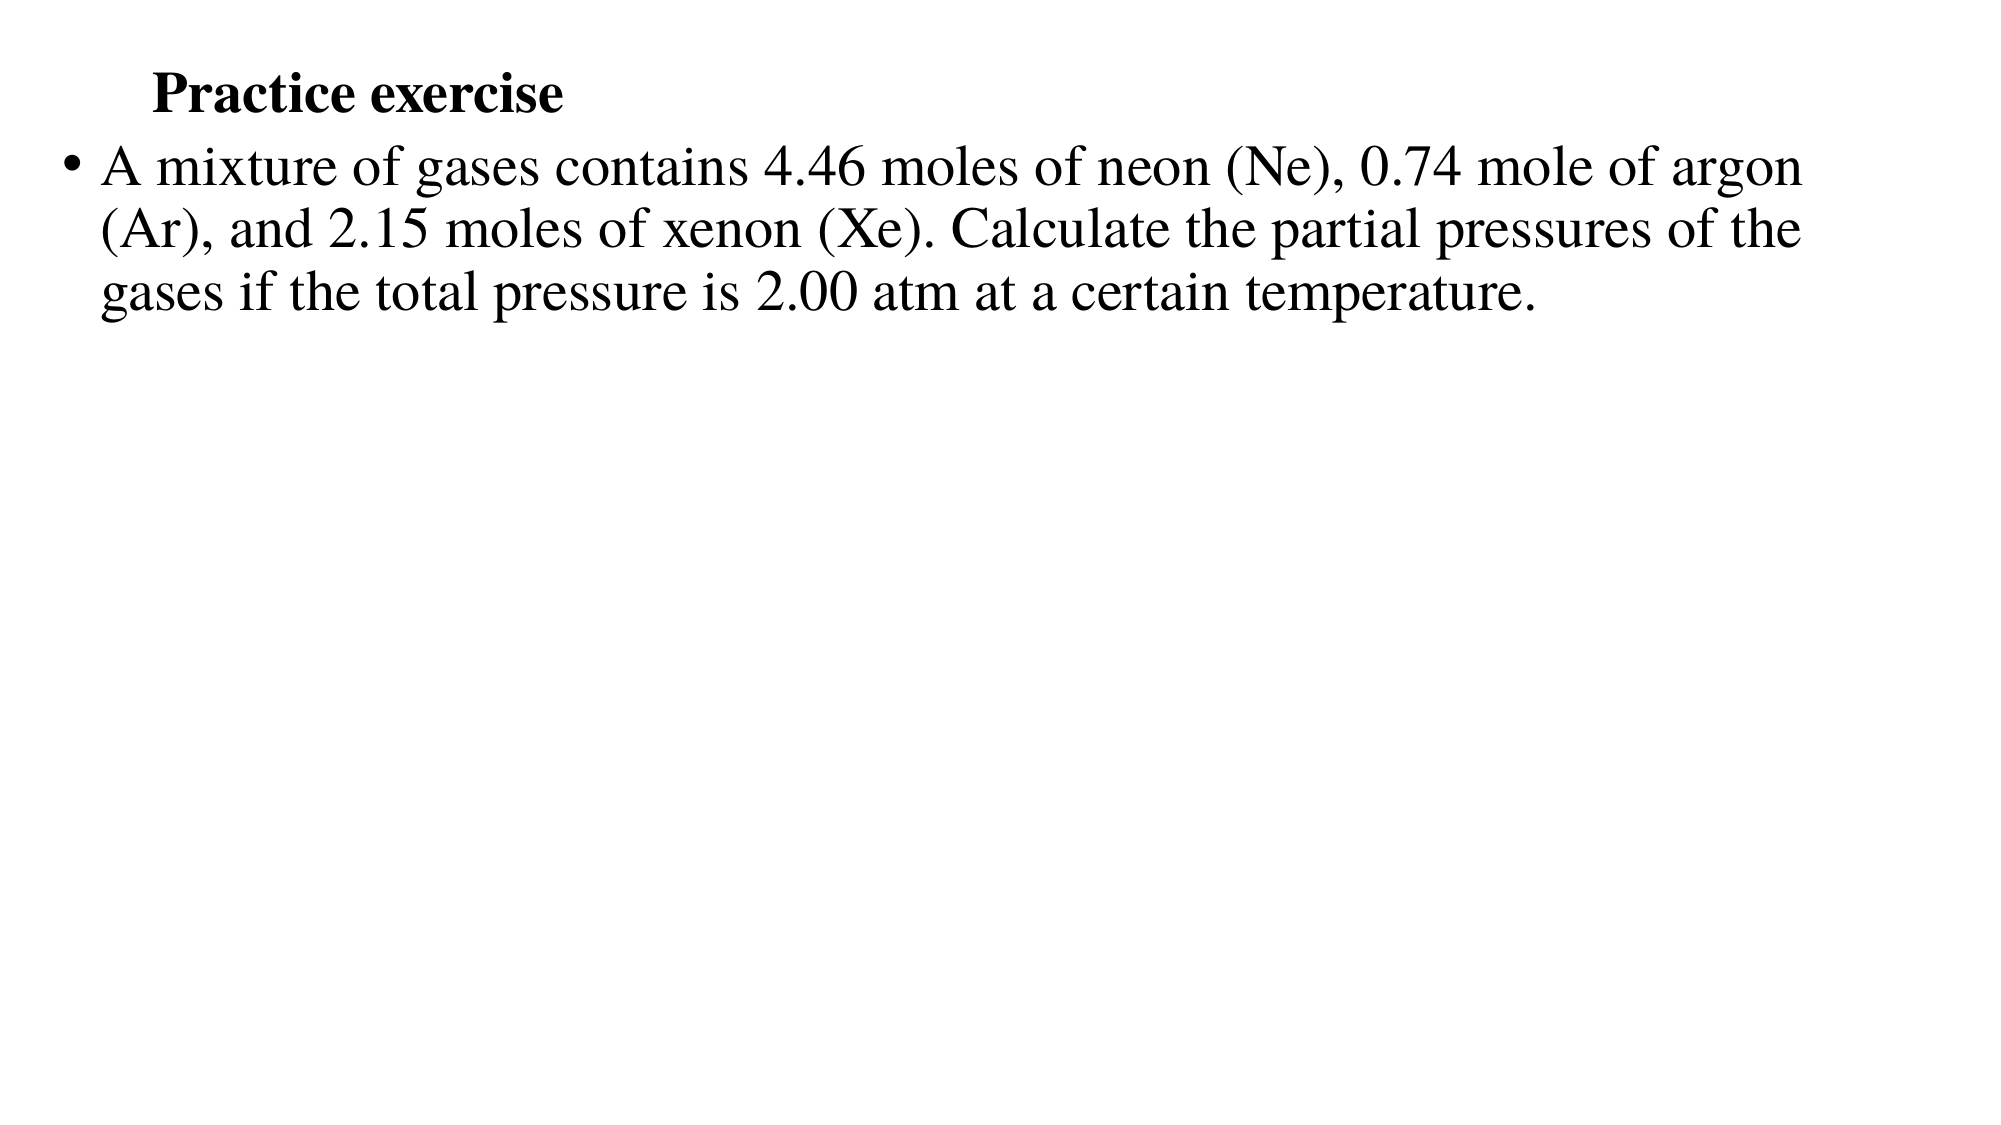

# Practice exercise
A mixture of gases contains 4.46 moles of neon (Ne), 0.74 mole of argon (Ar), and 2.15 moles of xenon (Xe). Calculate the partial pressures of the gases if the total pressure is 2.00 atm at a certain temperature.